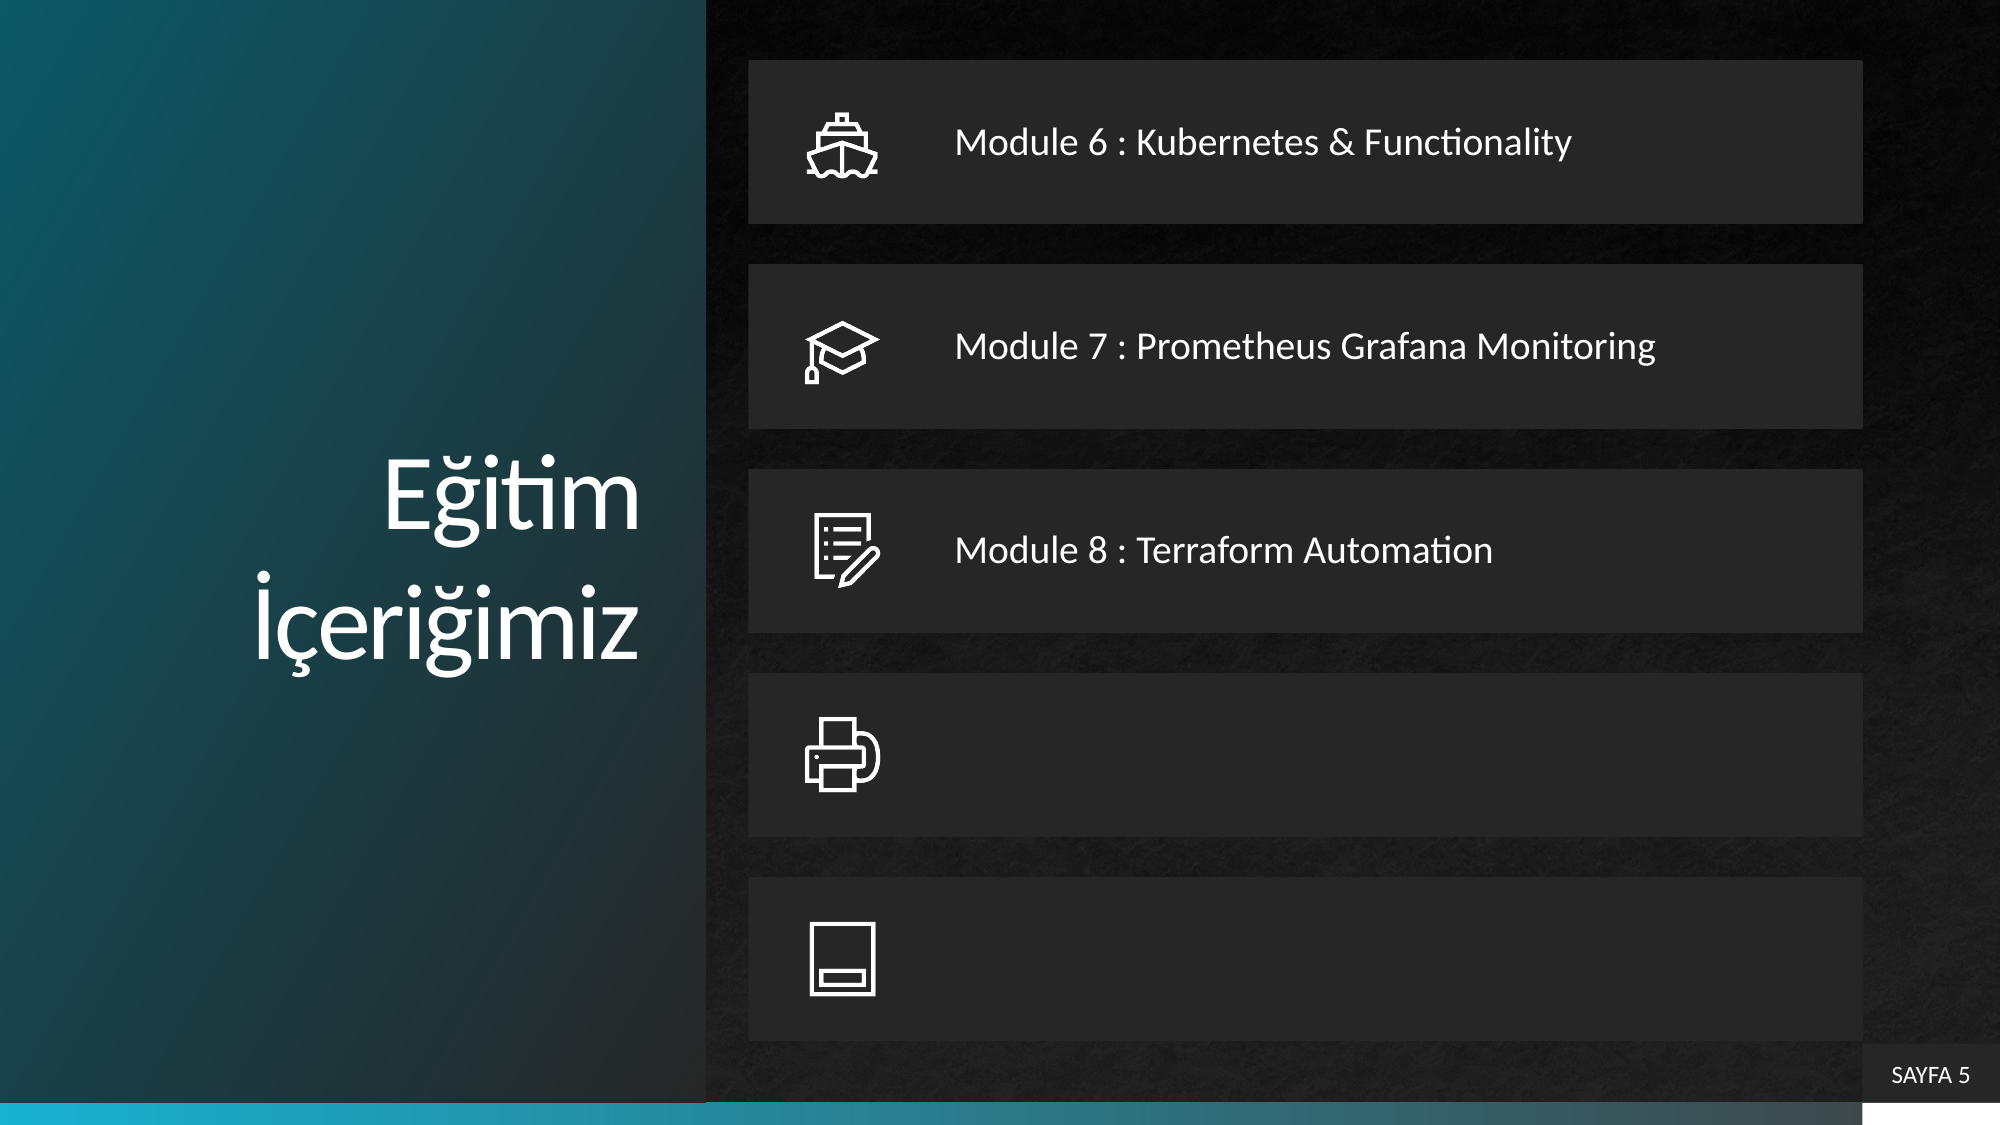

# Eğitim İçeriğimiz
Module 6 : Kubernetes & Functionality
Module 7 : Prometheus Grafana Monitoring
Module 8 : Terraform Automation

SAYFA 5